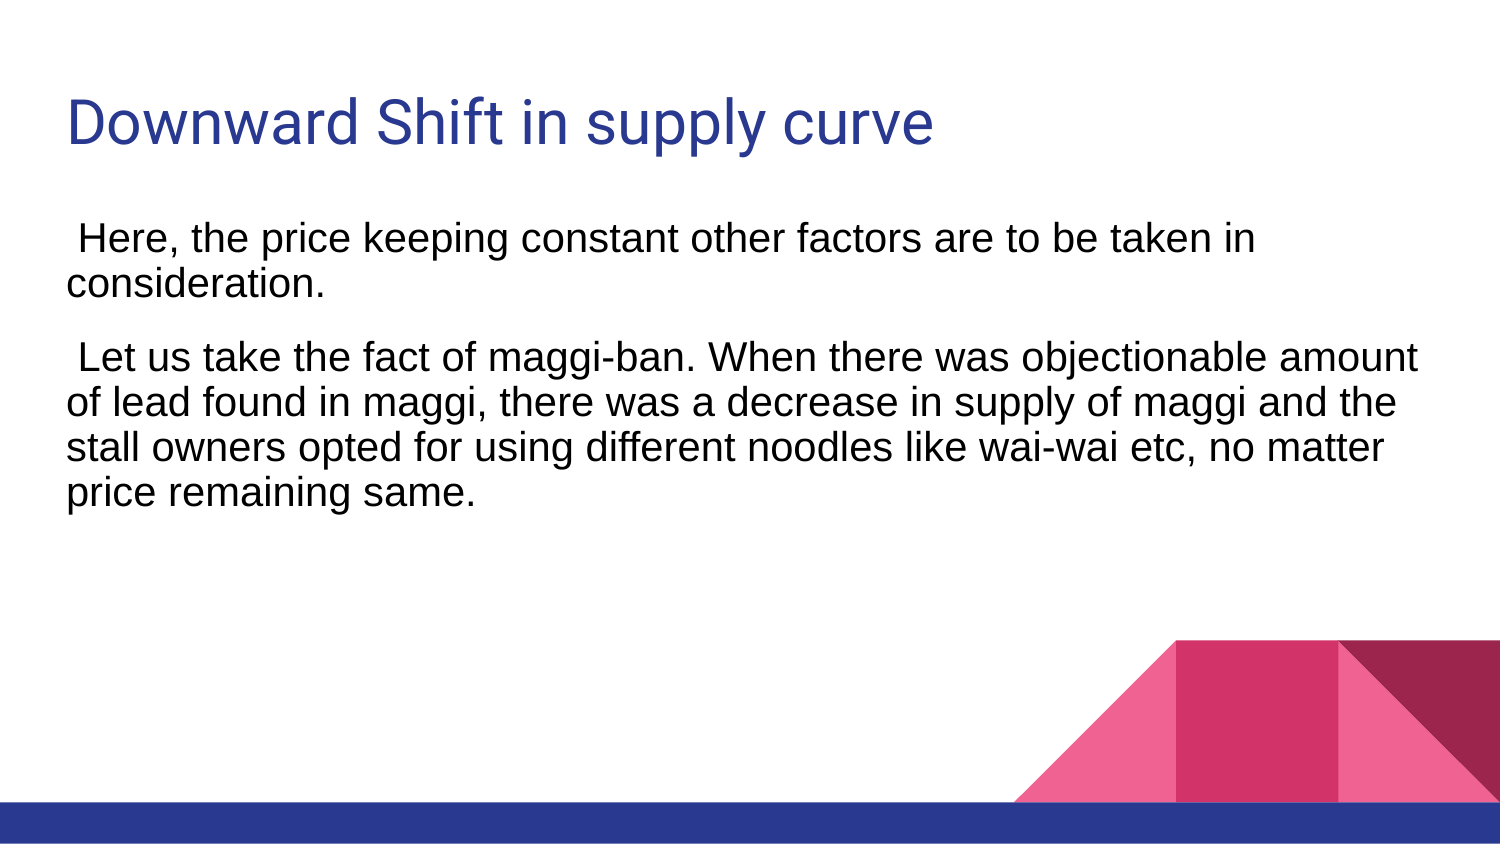

# Downward Shift in supply curve
 Here, the price keeping constant other factors are to be taken in consideration.
 Let us take the fact of maggi-ban. When there was objectionable amount of lead found in maggi, there was a decrease in supply of maggi and the stall owners opted for using different noodles like wai-wai etc, no matter price remaining same.